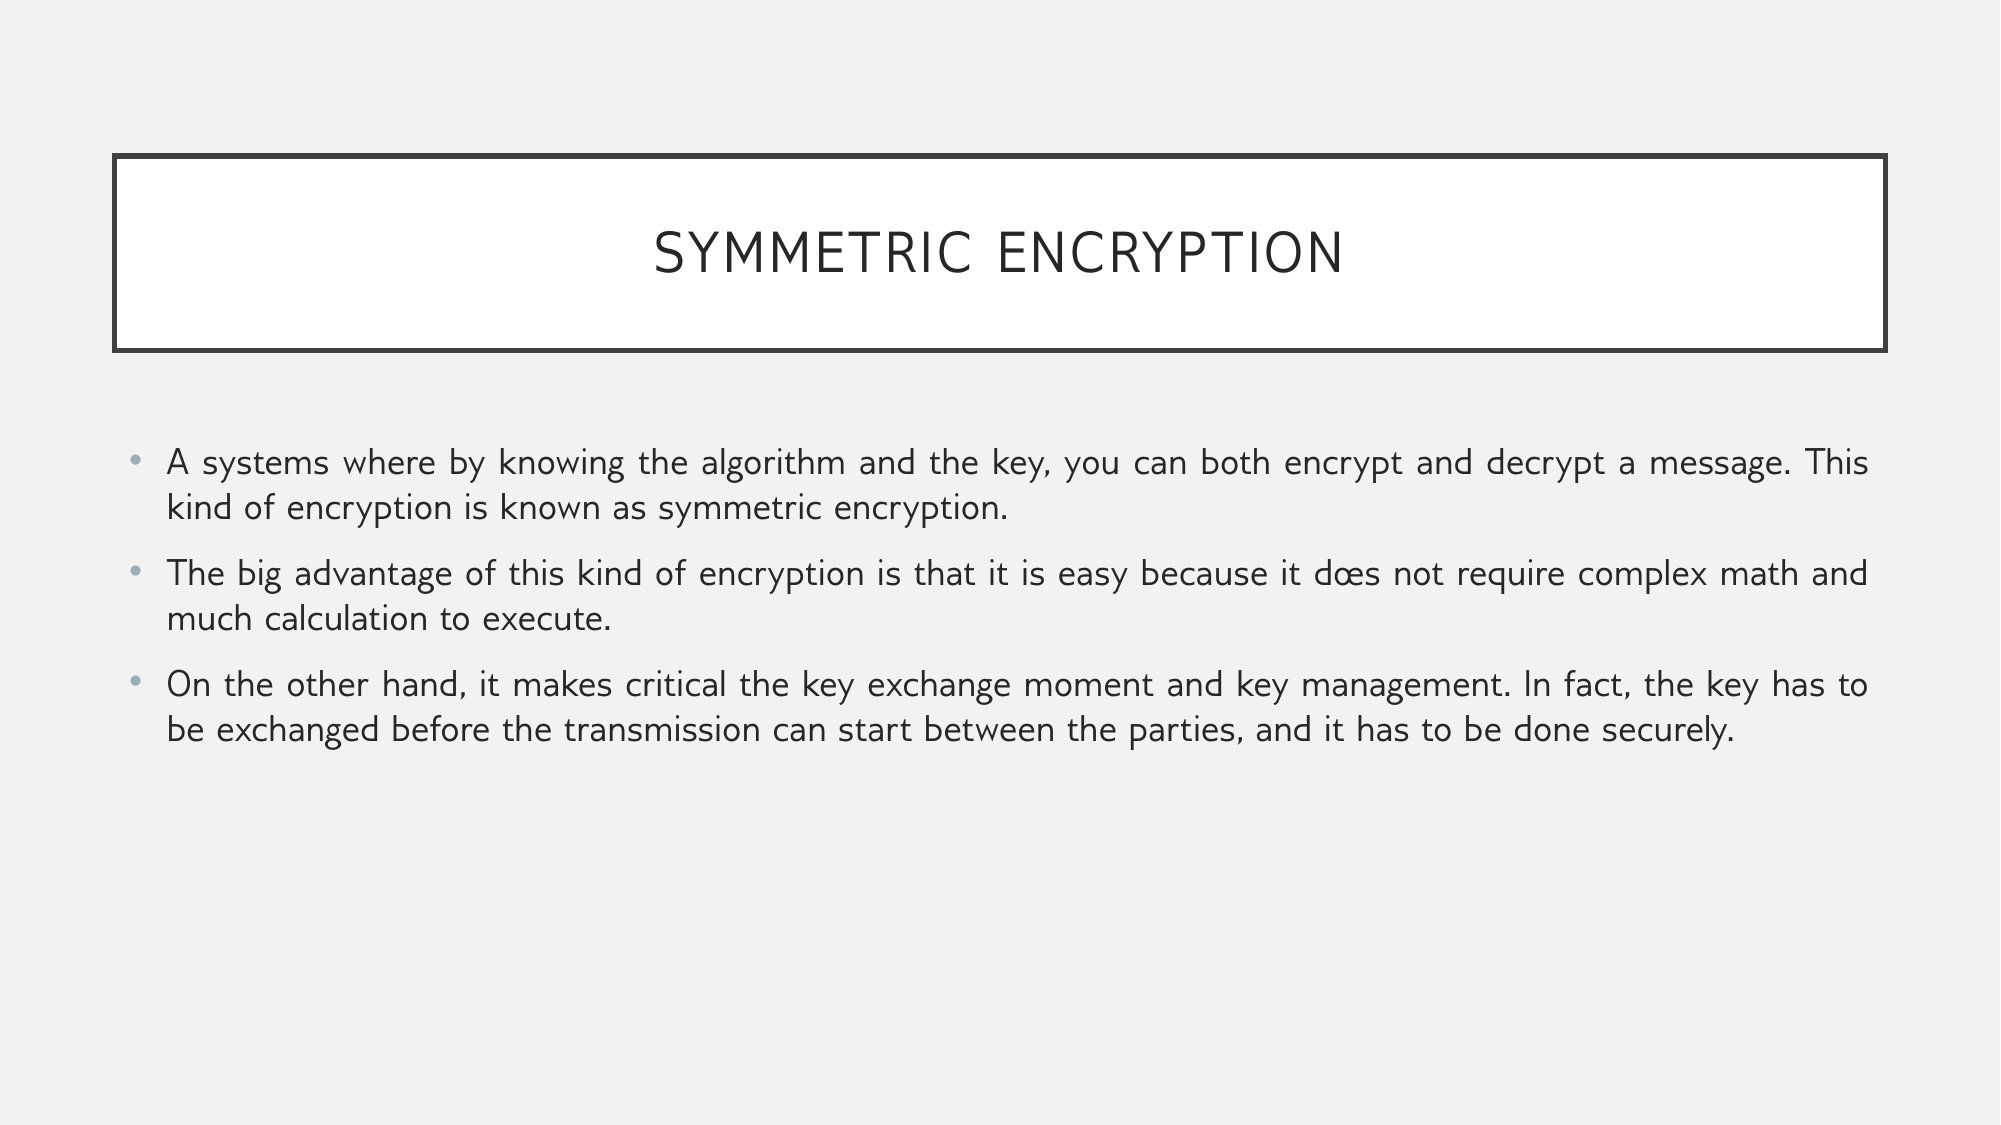

# Symmetric Encryption
A systems where by knowing the algorithm and the key, you can both encrypt and decrypt a message. This kind of encryption is known as symmetric encryption.
The big advantage of this kind of encryption is that it is easy because it does not require complex math and much calculation to execute.
On the other hand, it makes critical the key exchange moment and key management. In fact, the key has to be exchanged before the transmission can start between the parties, and it has to be done securely.